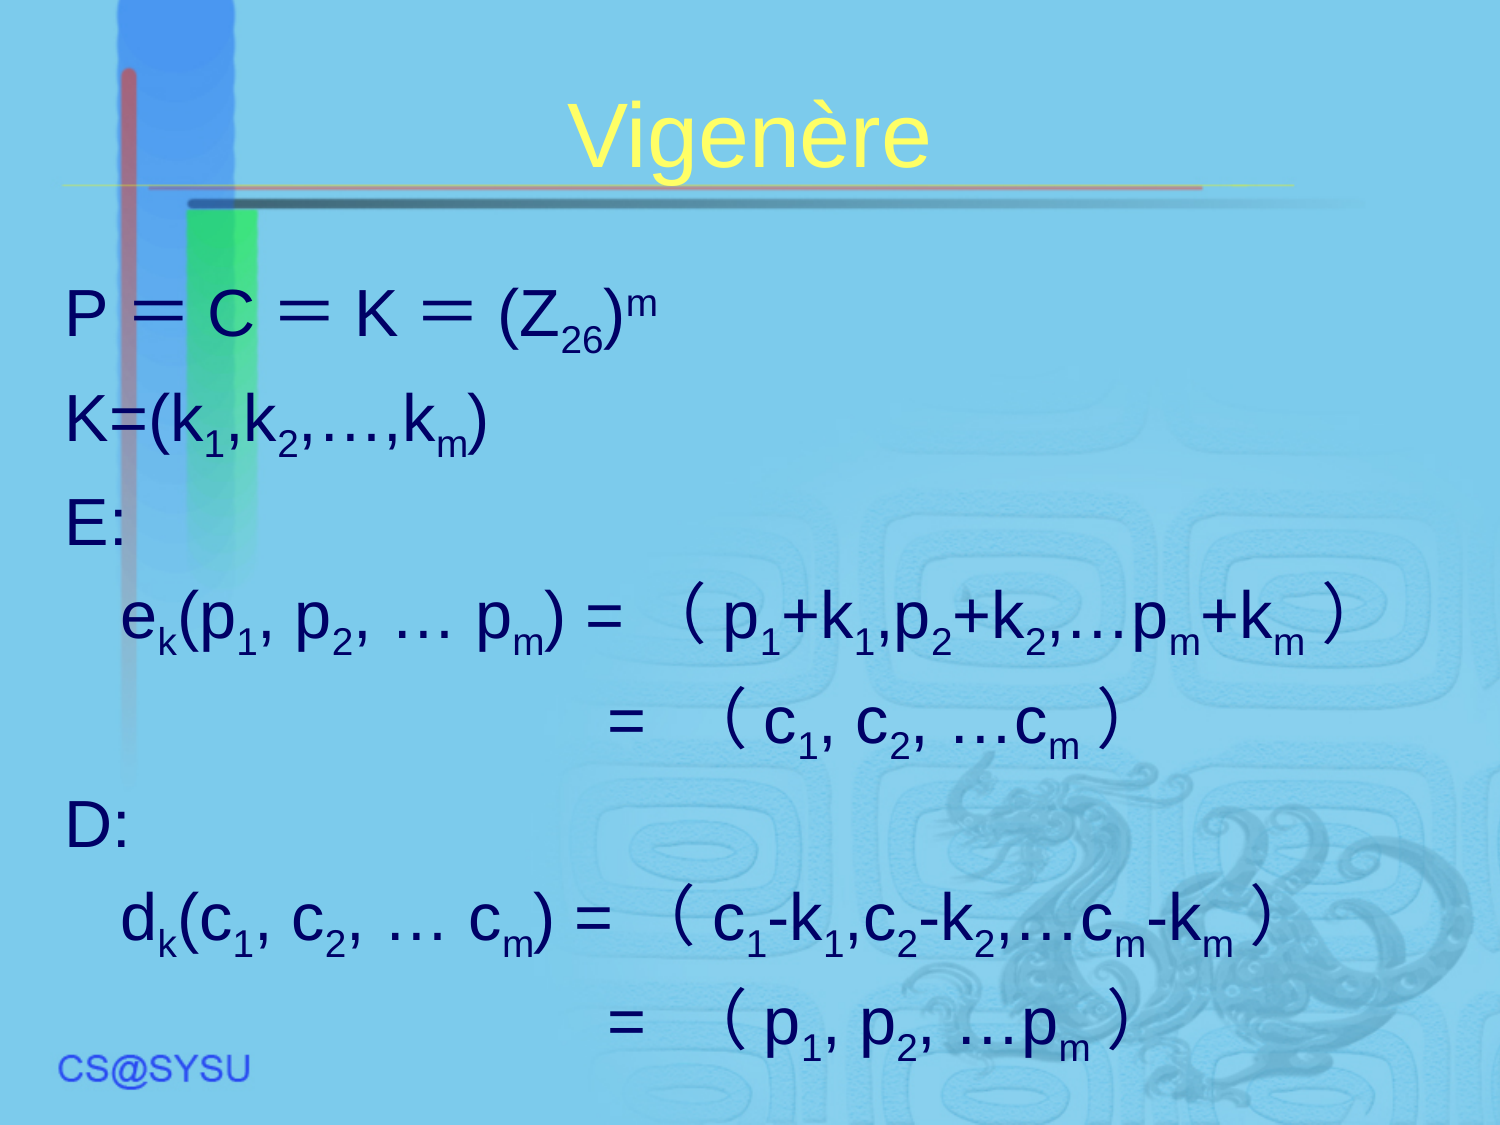

# Vigenère
P＝C＝K＝(Z26)m
K=(k1,k2,…,km)
E:
	ek(p1, p2, … pm) =（p1+k1,p2+k2,…pm+km）
				  = （c1, c2, …cm）
D:
	dk(c1, c2, … cm) =（c1-k1,c2-k2,…cm-km）
				  = （p1, p2, …pm）